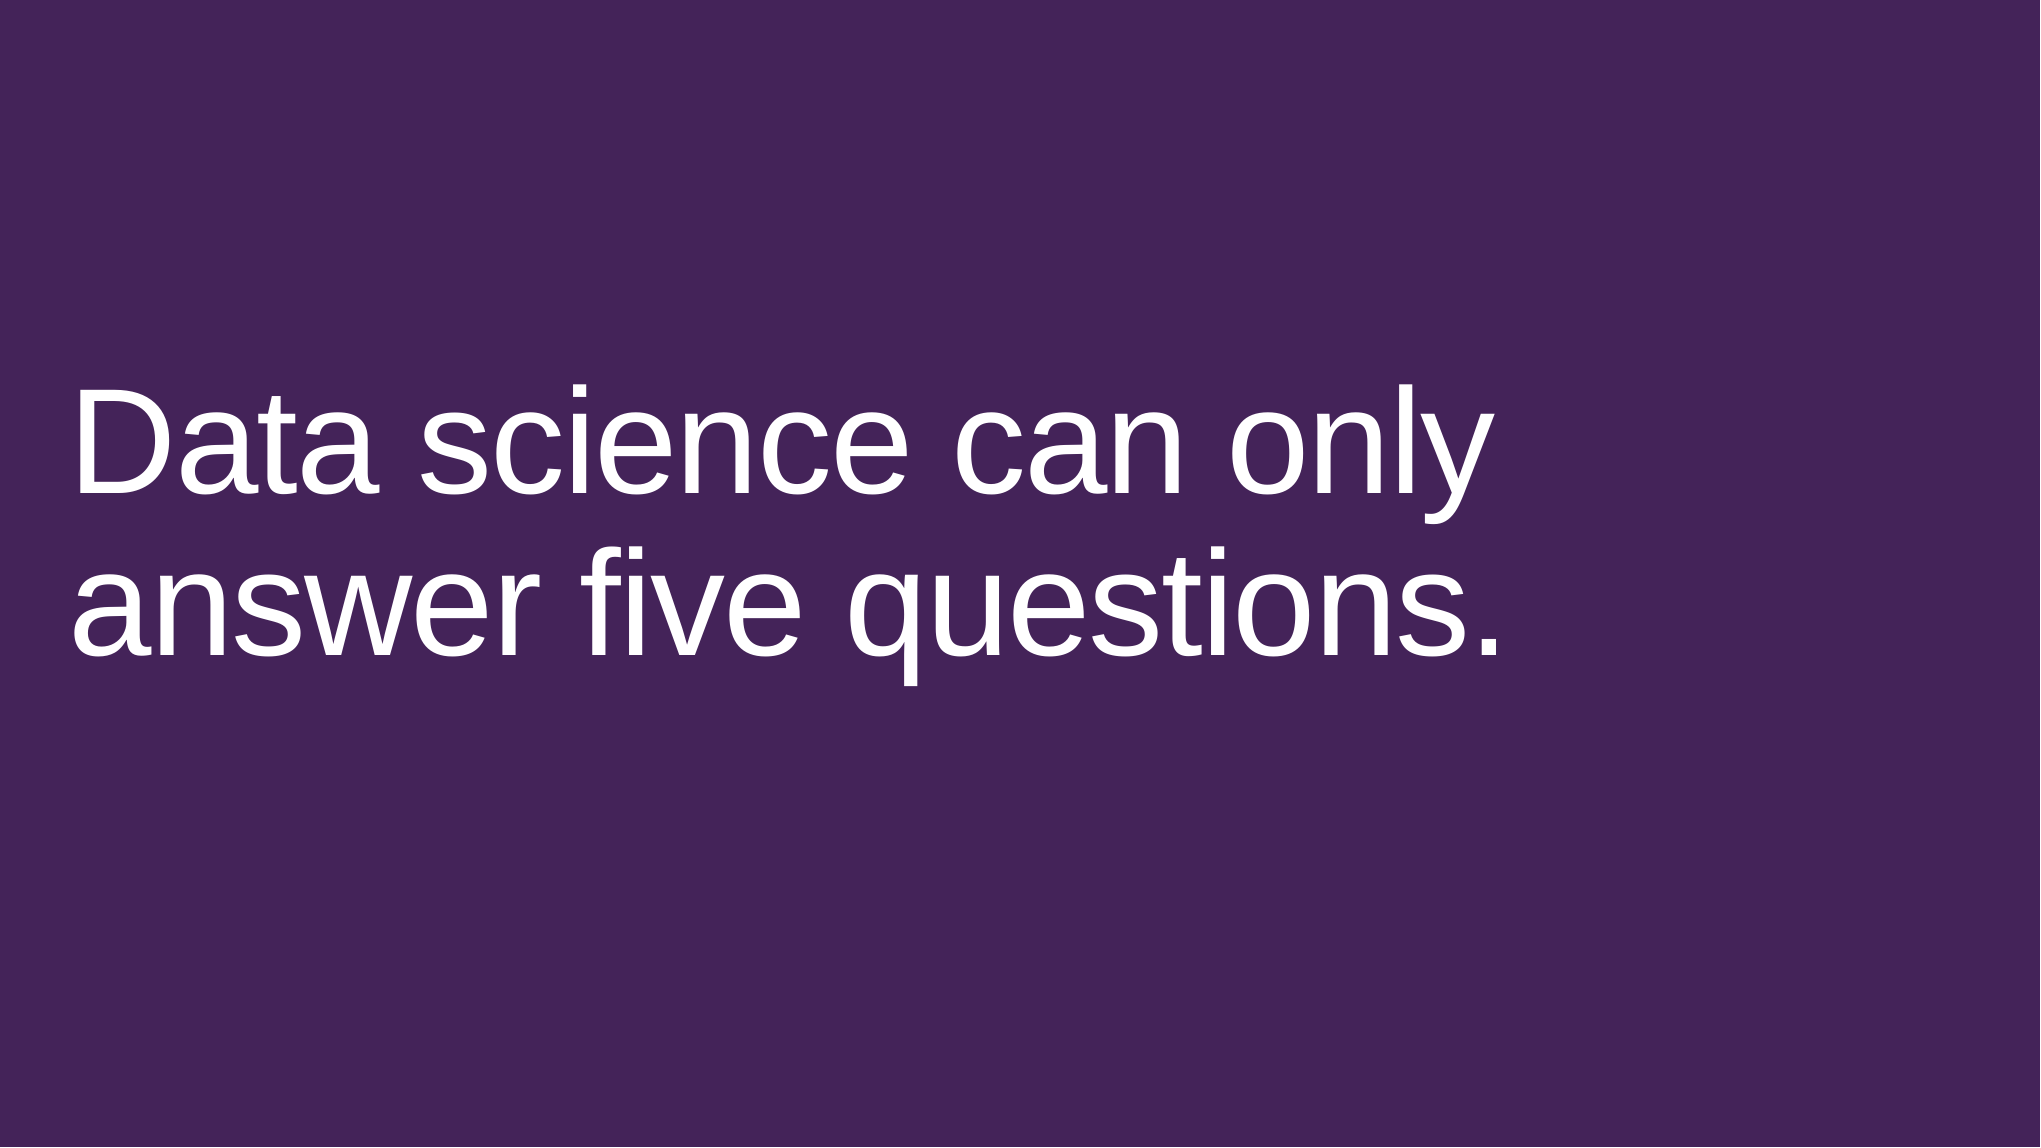

# Data science can only answer five questions.